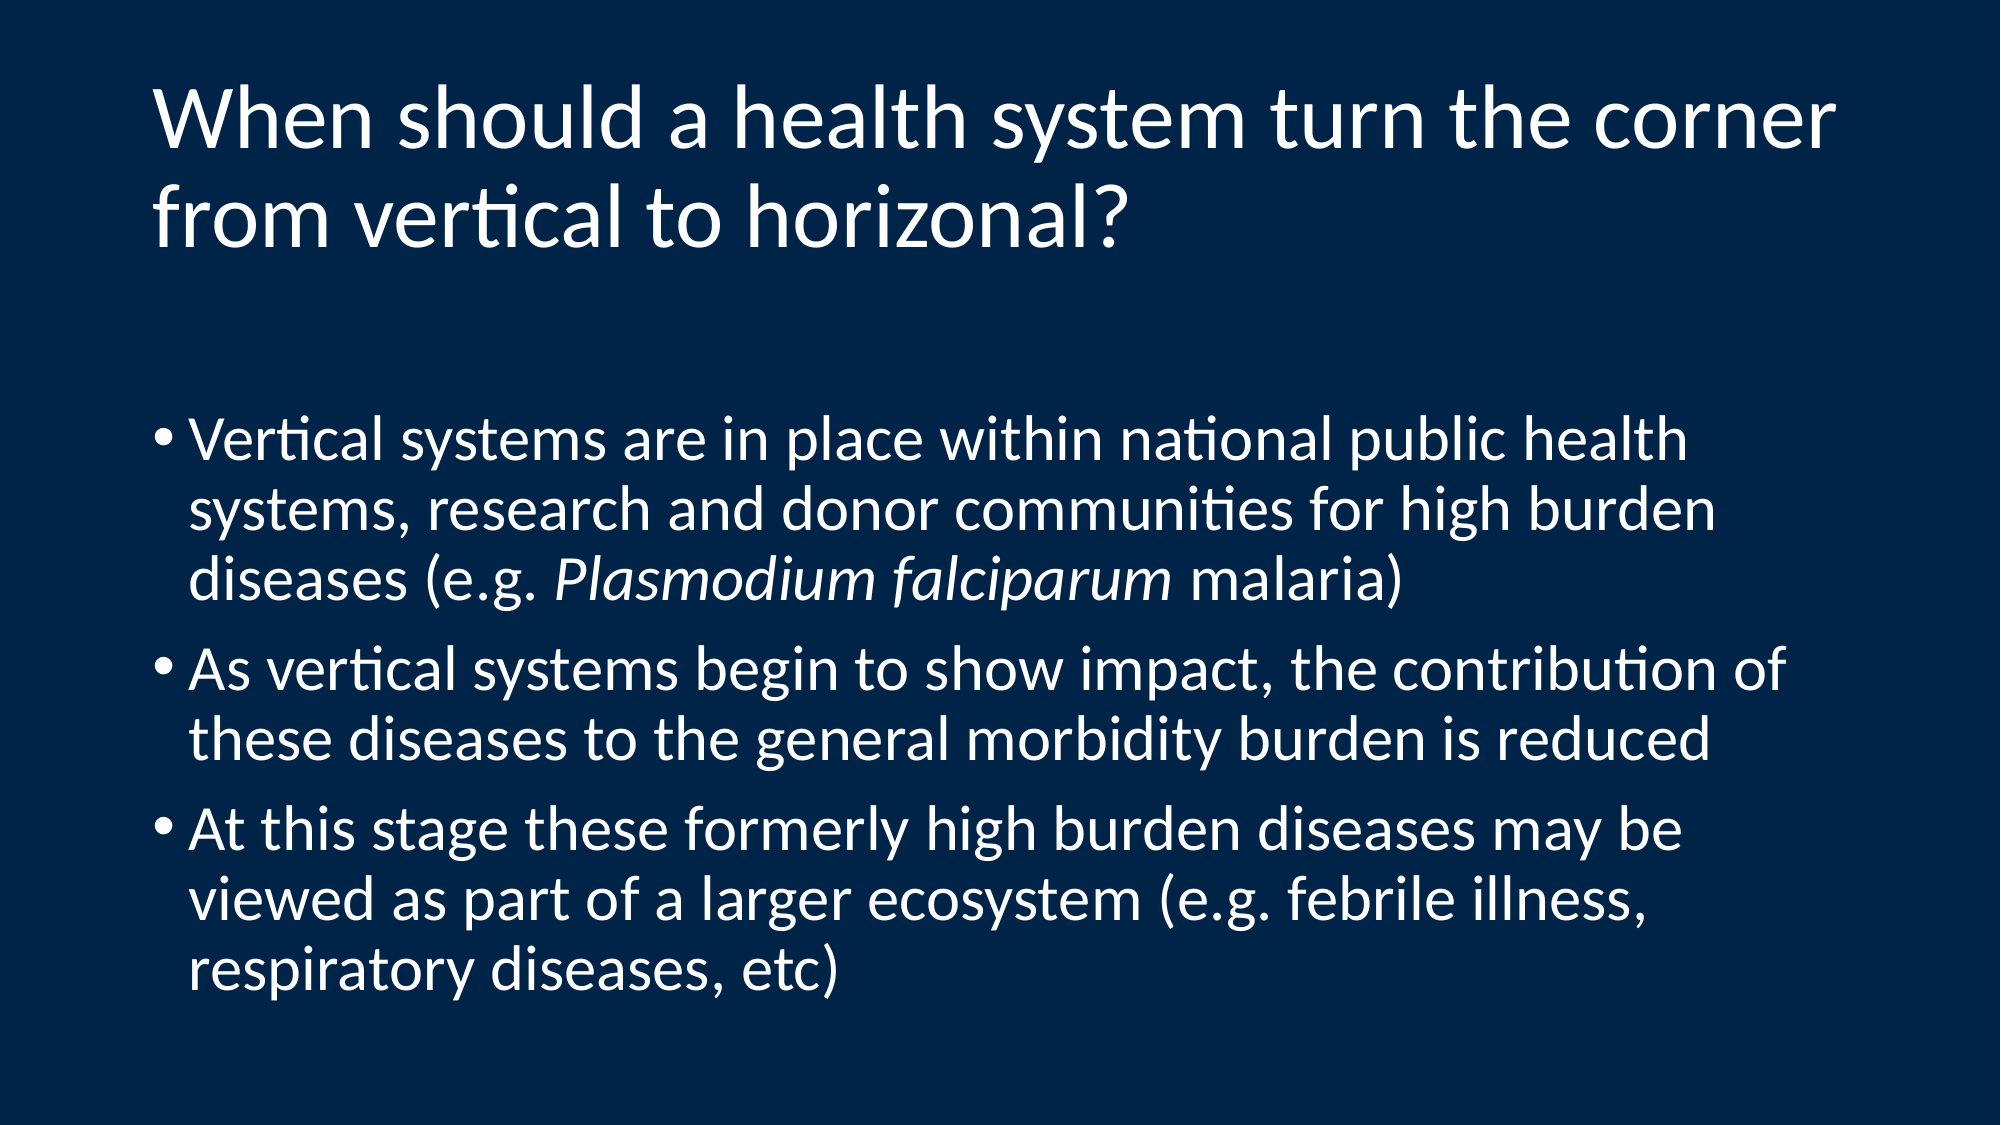

# When should a health system turn the corner from vertical to horizonal?

Vertical systems are in place within national public health systems, research and donor communities for high burden diseases (e.g. Plasmodium falciparum malaria)
As vertical systems begin to show impact, the contribution of these diseases to the general morbidity burden is reduced
At this stage these formerly high burden diseases may be viewed as part of a larger ecosystem (e.g. febrile illness, respiratory diseases, etc)